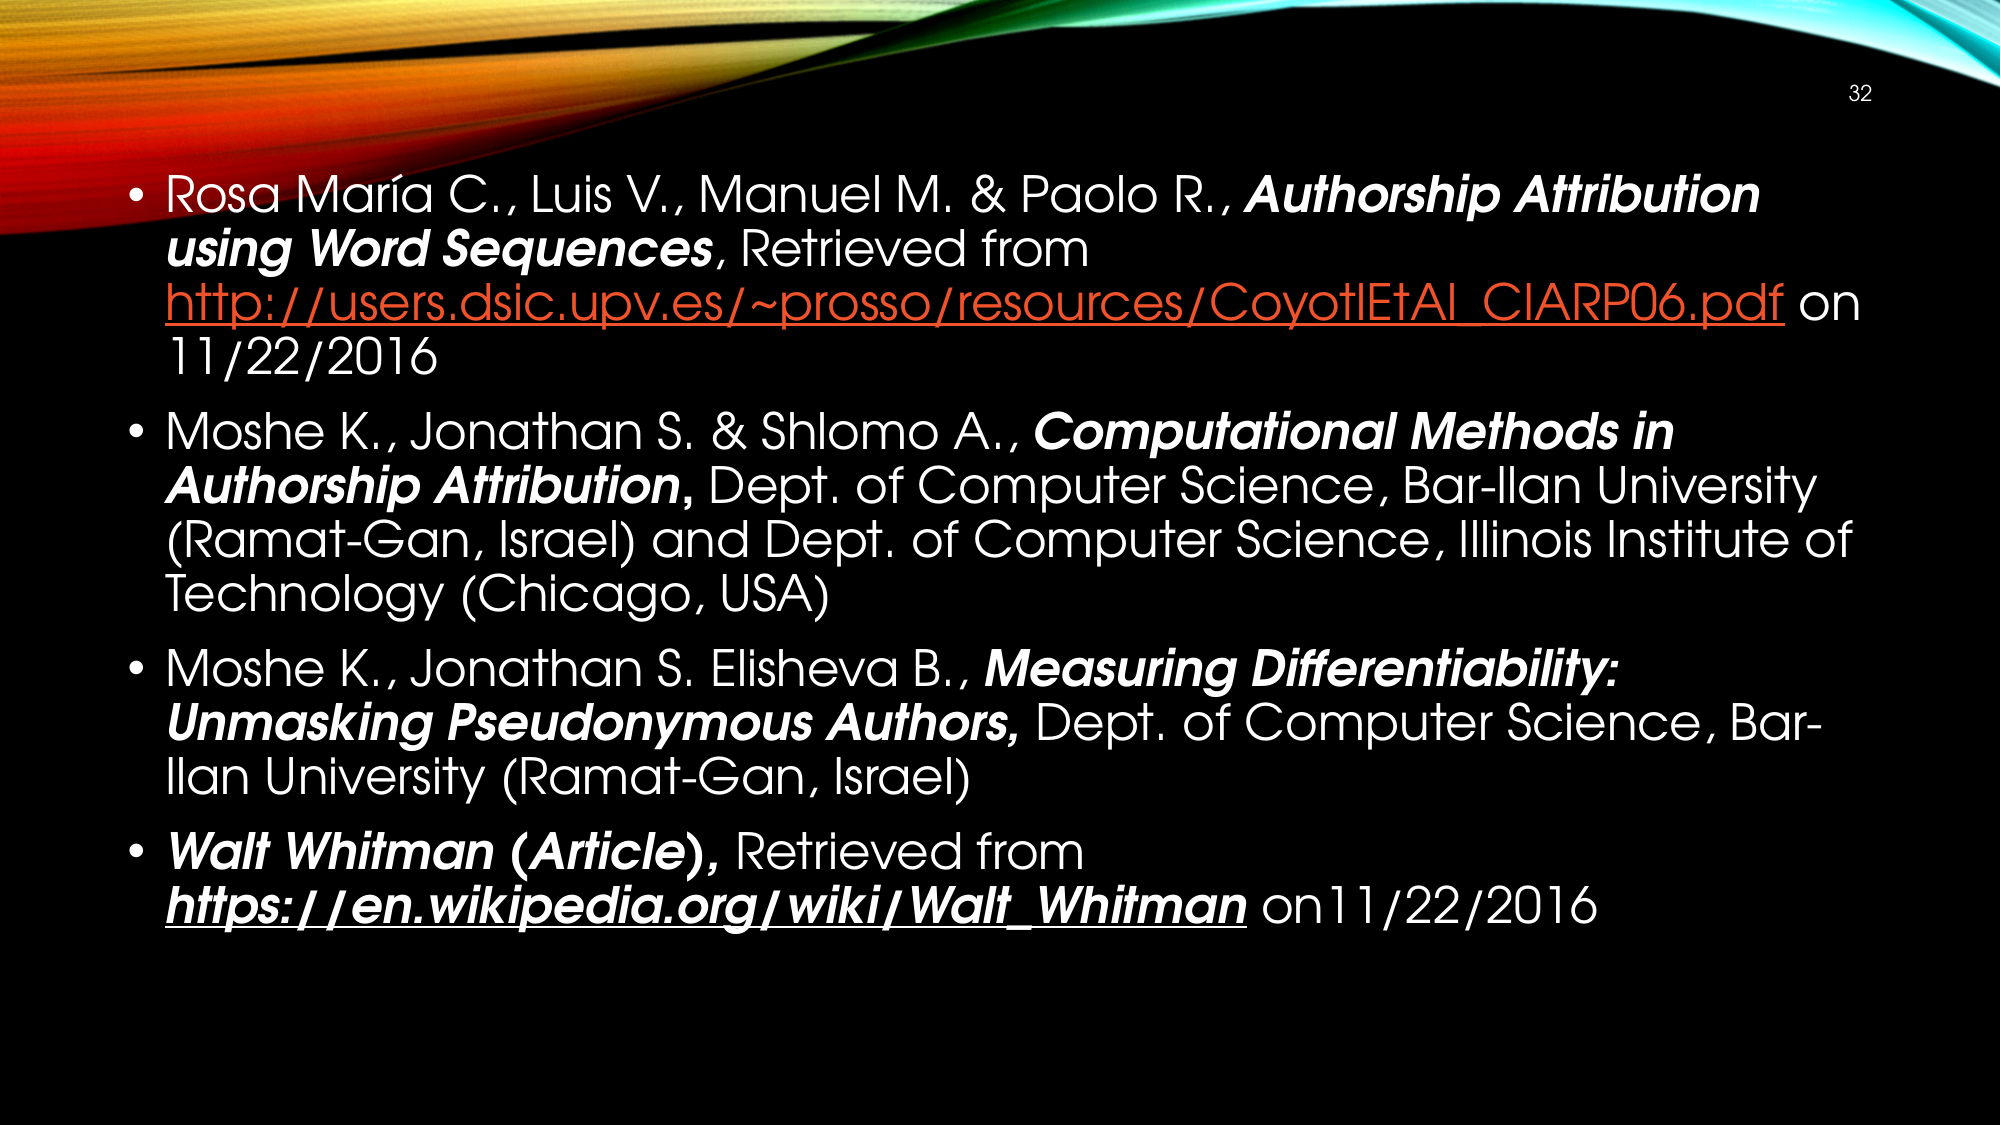

32
Rosa María C., Luis V., Manuel M. & Paolo R., Authorship Attribution using Word Sequences, Retrieved from http://users.dsic.upv.es/~prosso/resources/CoyotlEtAl_CIARP06.pdf on 11/22/2016
Moshe K., Jonathan S. & Shlomo A., Computational Methods in Authorship Attribution, Dept. of Computer Science, Bar-Ilan University (Ramat-Gan, Israel) and Dept. of Computer Science, Illinois Institute of Technology (Chicago, USA)
Moshe K., Jonathan S. Elisheva B., Measuring Differentiability: Unmasking Pseudonymous Authors, Dept. of Computer Science, Bar-Ilan University (Ramat-Gan, Israel)
Walt Whitman (Article), Retrieved from https://en.wikipedia.org/wiki/Walt_Whitman on11/22/2016